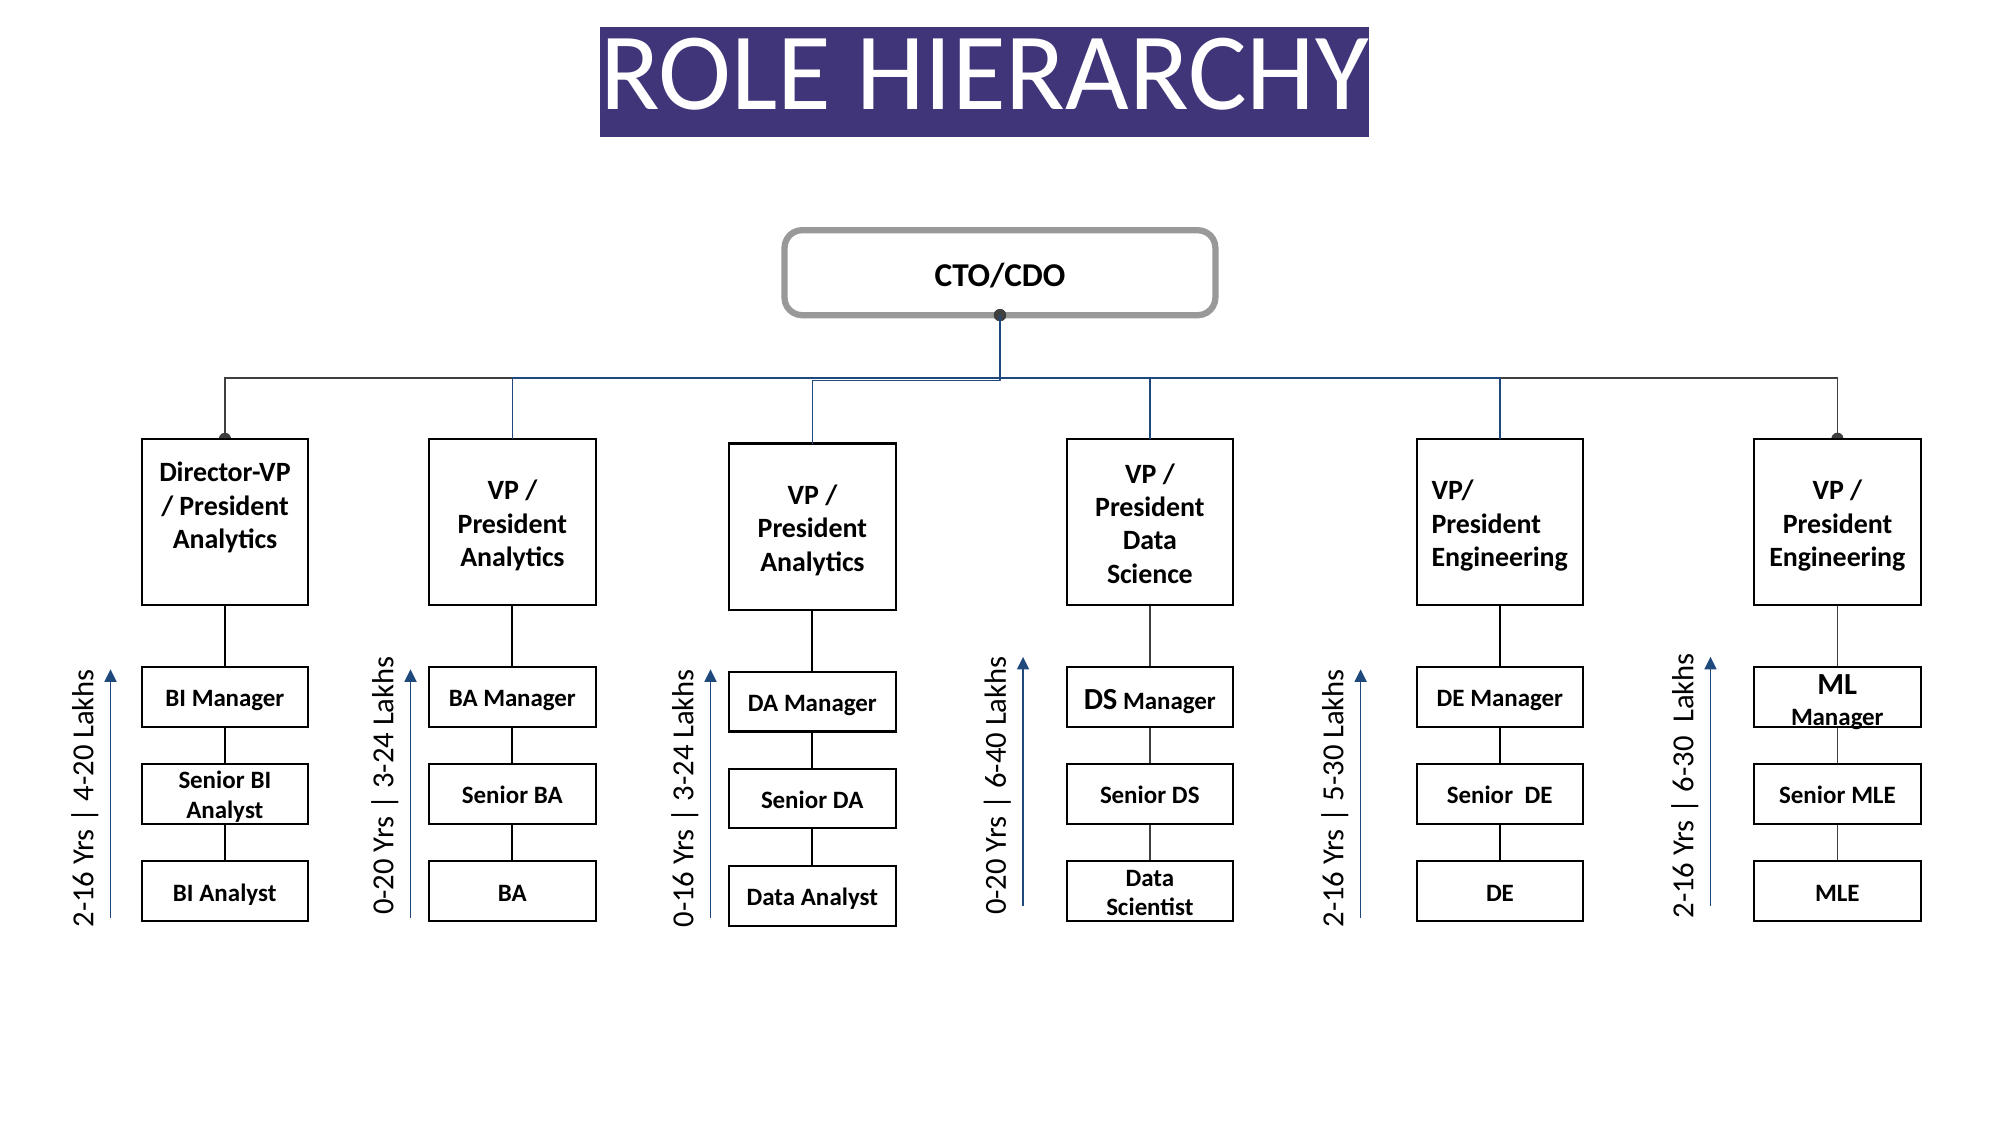

# ROLE HIERARCHY
CTO/CDO
Lorem Ipsum
Lorem Ipsum
Lorem Ipsum
VP / President
Data Science
DS Manager
Senior DS
Data Scientist
VP/President Engineering
DE Manager
Senior  DE
DE
VP / President
Engineering
ML Manager
Senior MLE
MLE
Director-VP / President
Analytics

BI Manager
Senior BI Analyst
BI Analyst
VP / President
Analytics
BA Manager
Senior BA
BA
VP / President
Analytics
DA Manager
Senior DA
Data Analyst
0-20 Yrs | 6-40 Lakhs
Staff
0-20 Yrs | 3-24 Lakhs
2-16 Yrs | 6-30  Lakhs
Staff
28
2-16 Yrs | 4-20 Lakhs
0-16 Yrs | 3-24 Lakhs
2-16 Yrs | 5-30 Lakhs